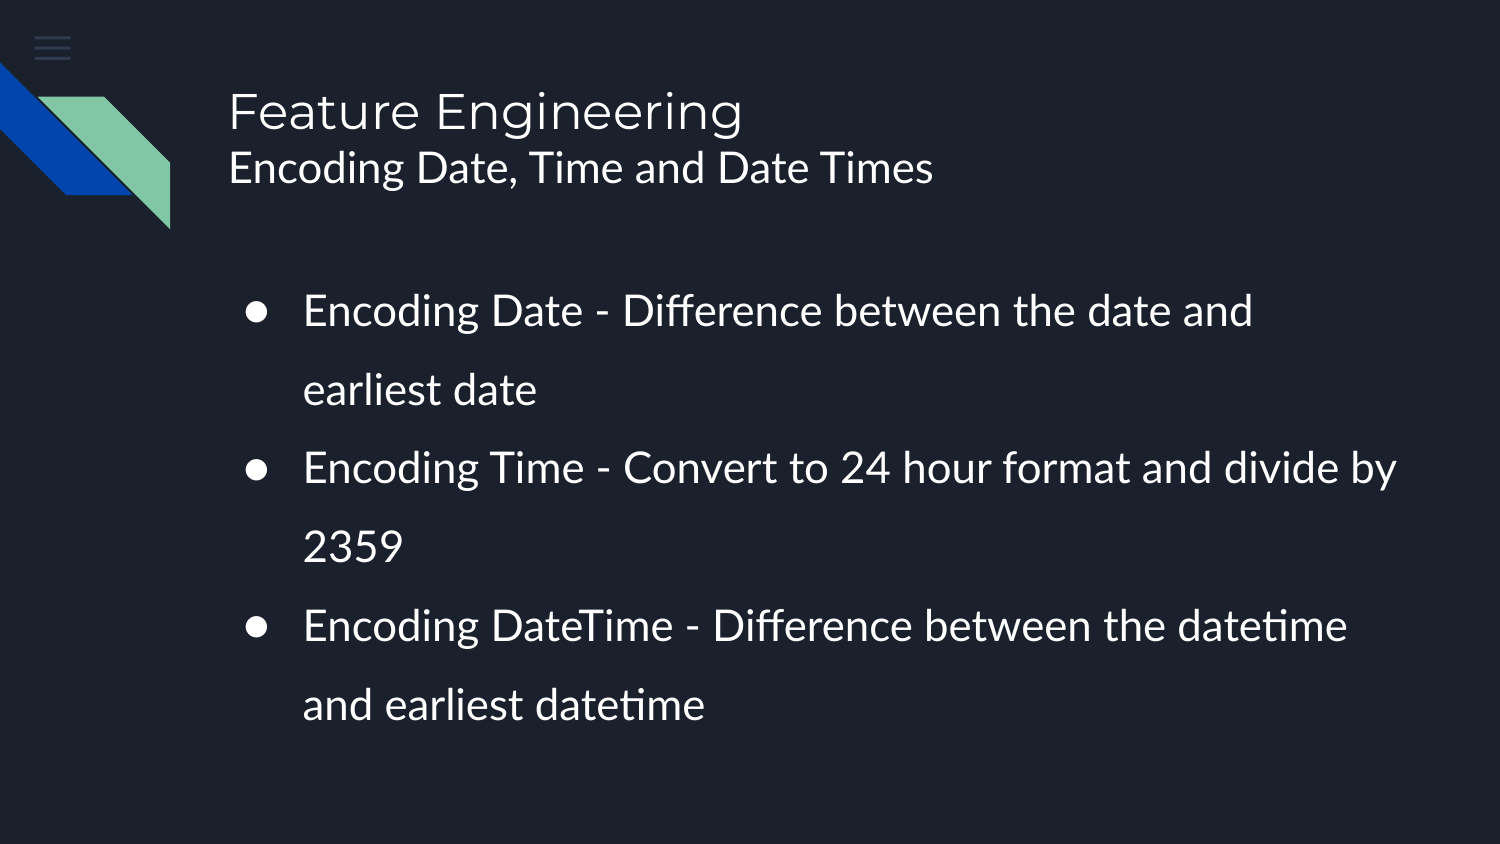

# Feature Engineering
Encoding Date, Time and Date Times
Encoding Date - Difference between the date and earliest date
Encoding Time - Convert to 24 hour format and divide by 2359
Encoding DateTime - Difference between the datetime and earliest datetime